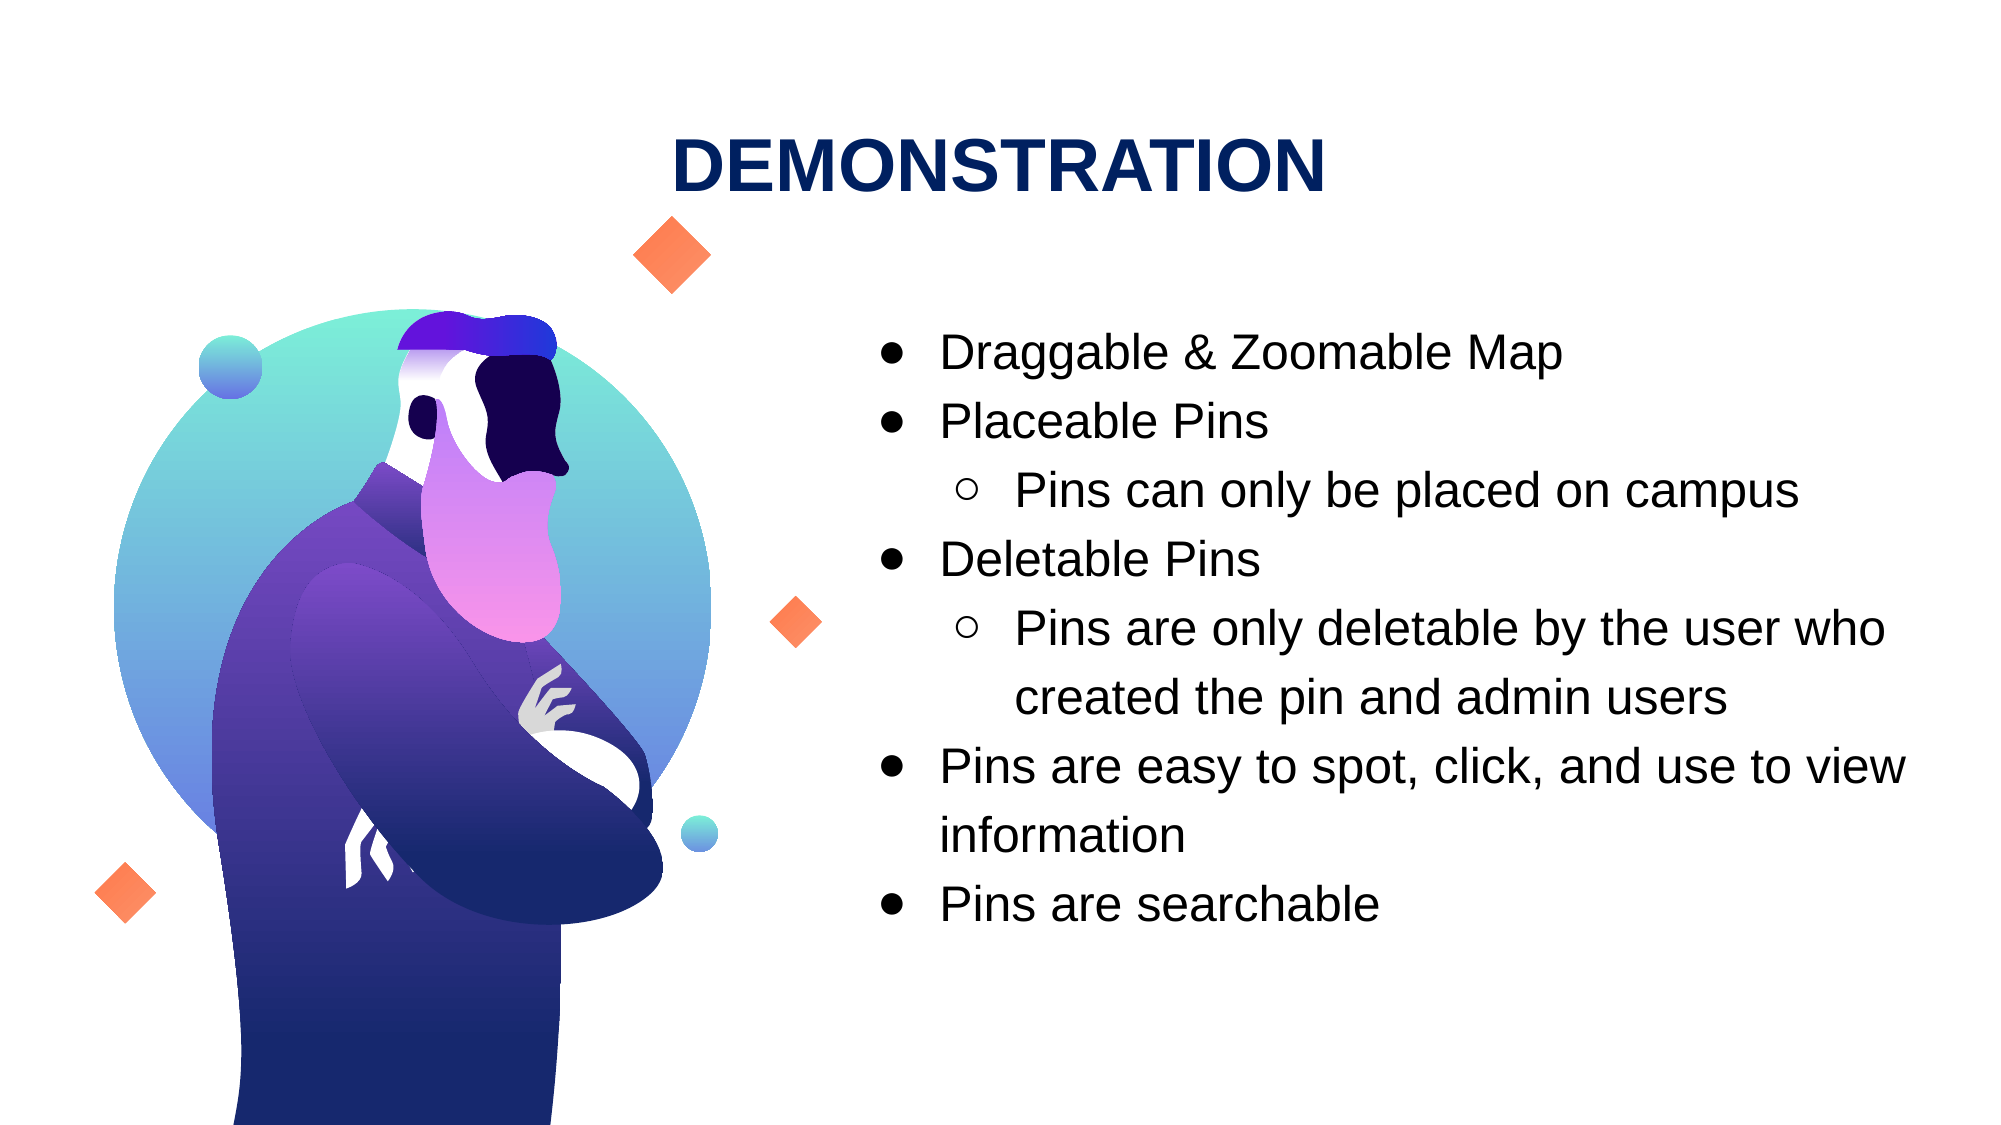

DEMONSTRATION

Draggable & Zoomable Map
Placeable Pins
Pins can only be placed on campus
Deletable Pins
Pins are only deletable by the user who created the pin and admin users
Pins are easy to spot, click, and use to view information
Pins are searchable